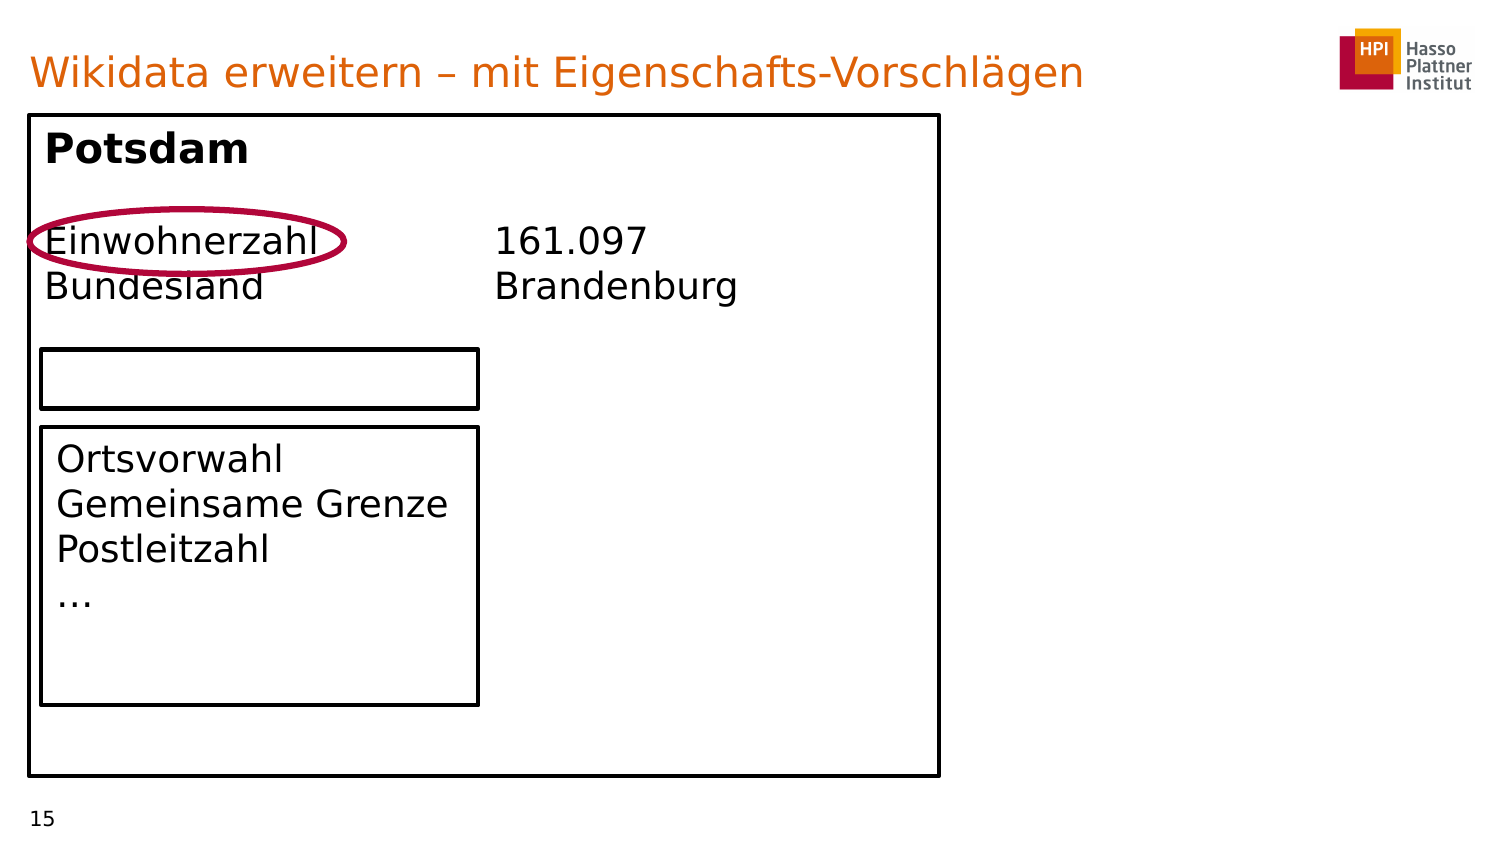

# Wikidata erweitern – mit Eigenschafts-Vorschlägen
Potsdam

Einwohnerzahl		161.097
Bundesland		Brandenburg

Ortsvorwahl
Gemeinsame Grenze
Postleitzahl
…
15